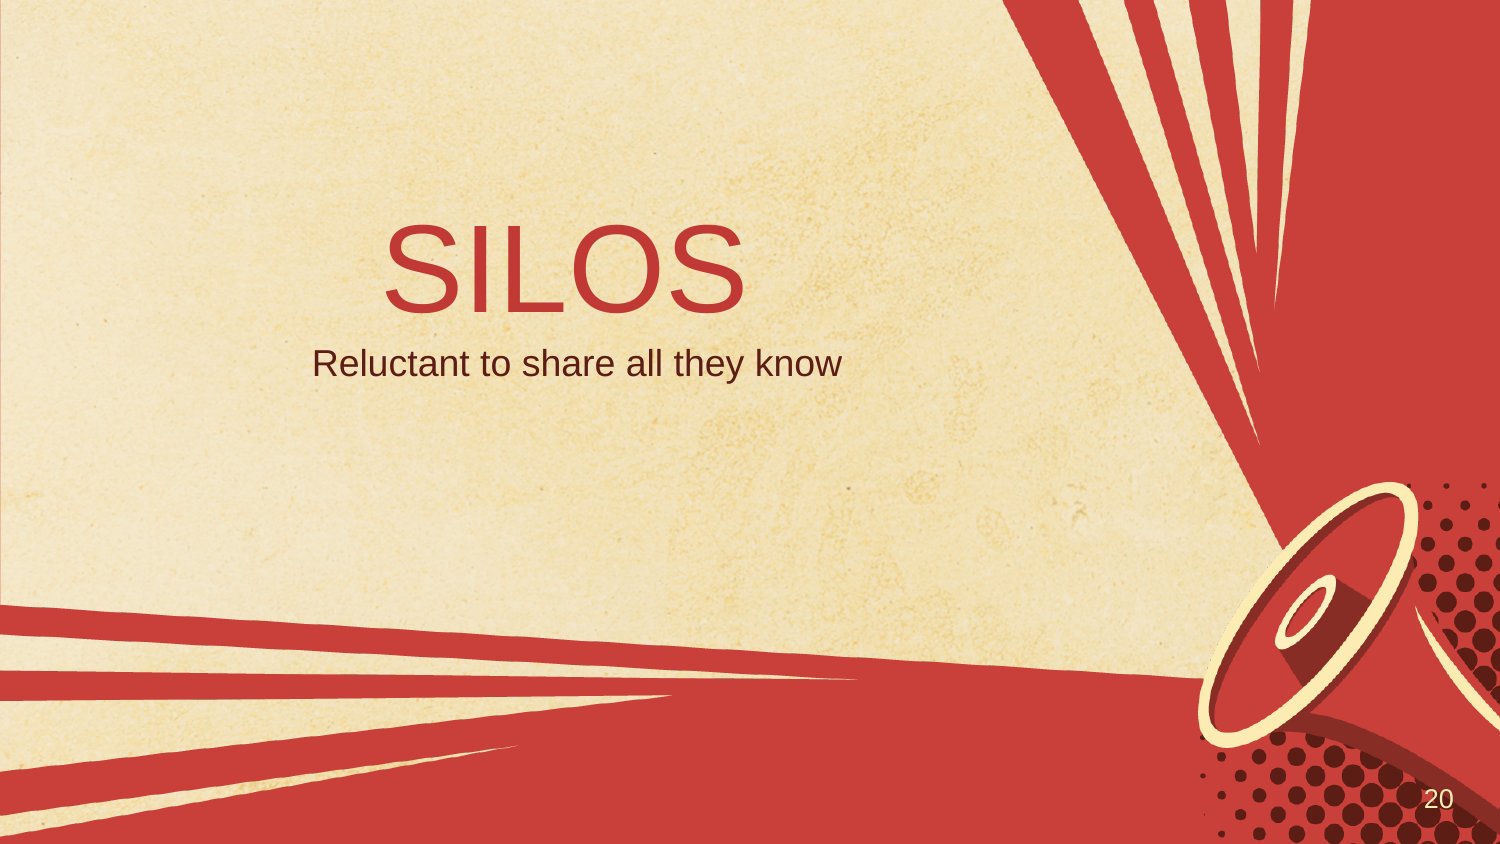

# SILOS
Reluctant to share all they know
20